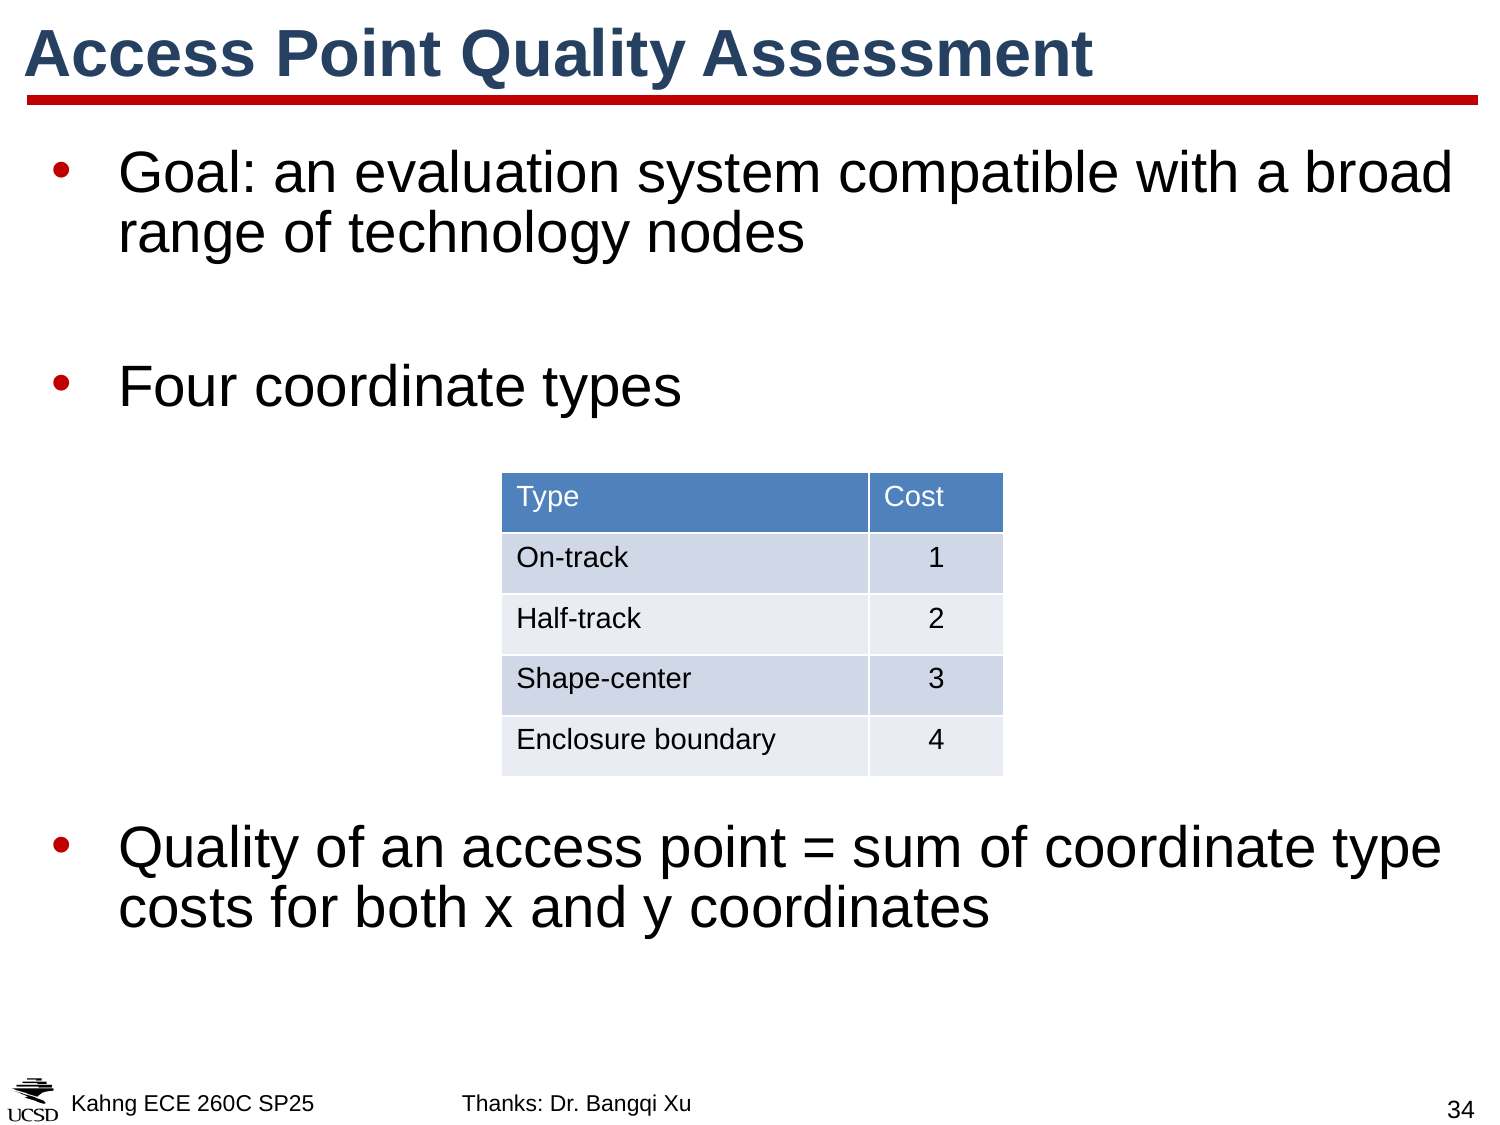

# Access Point Quality Assessment
Goal: an evaluation system compatible with a broad range of technology nodes

Four coordinate types

Quality of an access point = sum of coordinate type costs for both x and y coordinates

| Type | Cost |
| --- | --- |
| On-track | 1 |
| Half-track | 2 |
| Shape-center | 3 |
| Enclosure boundary | 4 |
Kahng ECE 260C SP25
Thanks: Dr. Bangqi Xu